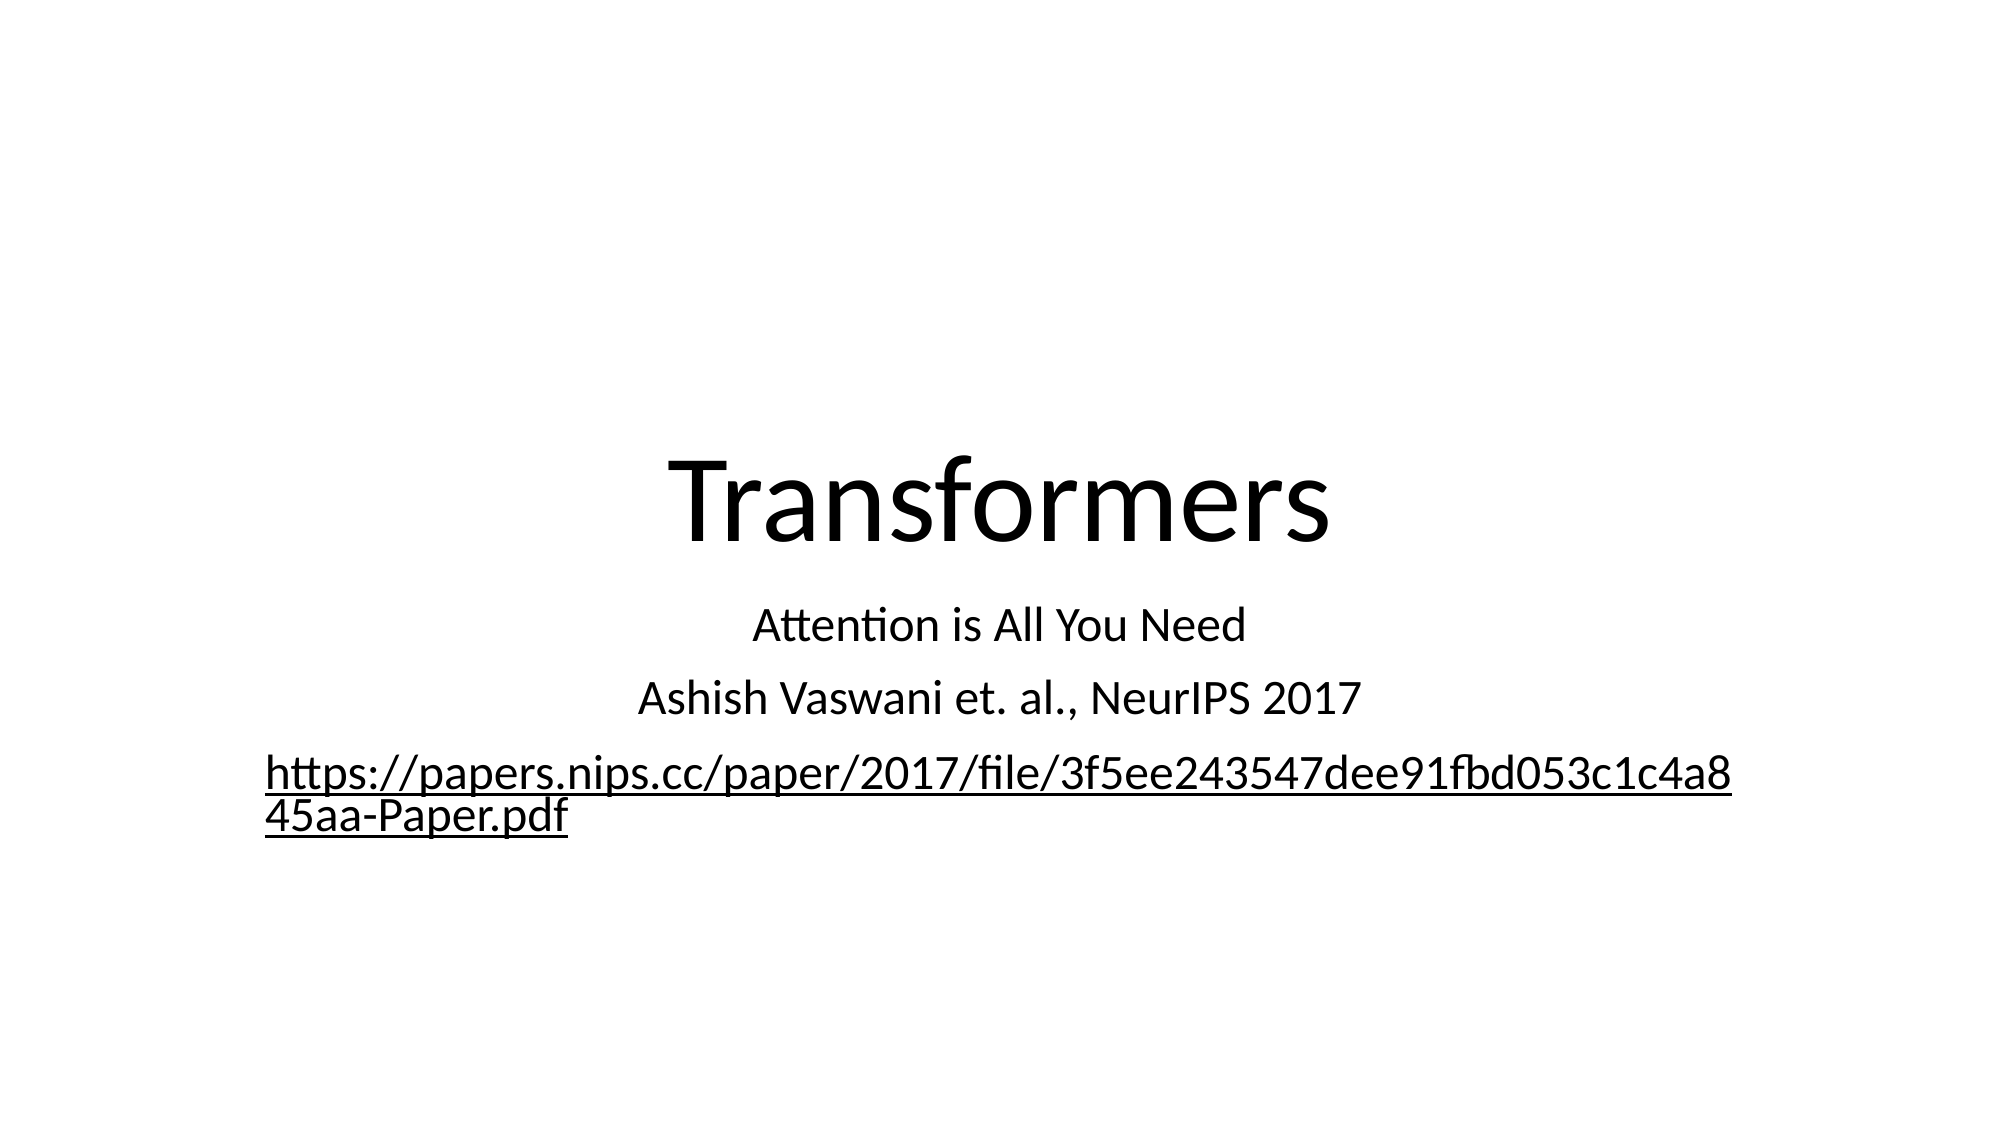

# Transformers
Attention is All You Need
Ashish Vaswani et. al., NeurIPS 2017
https://papers.nips.cc/paper/2017/file/3f5ee243547dee91fbd053c1c4a845aa-Paper.pdf